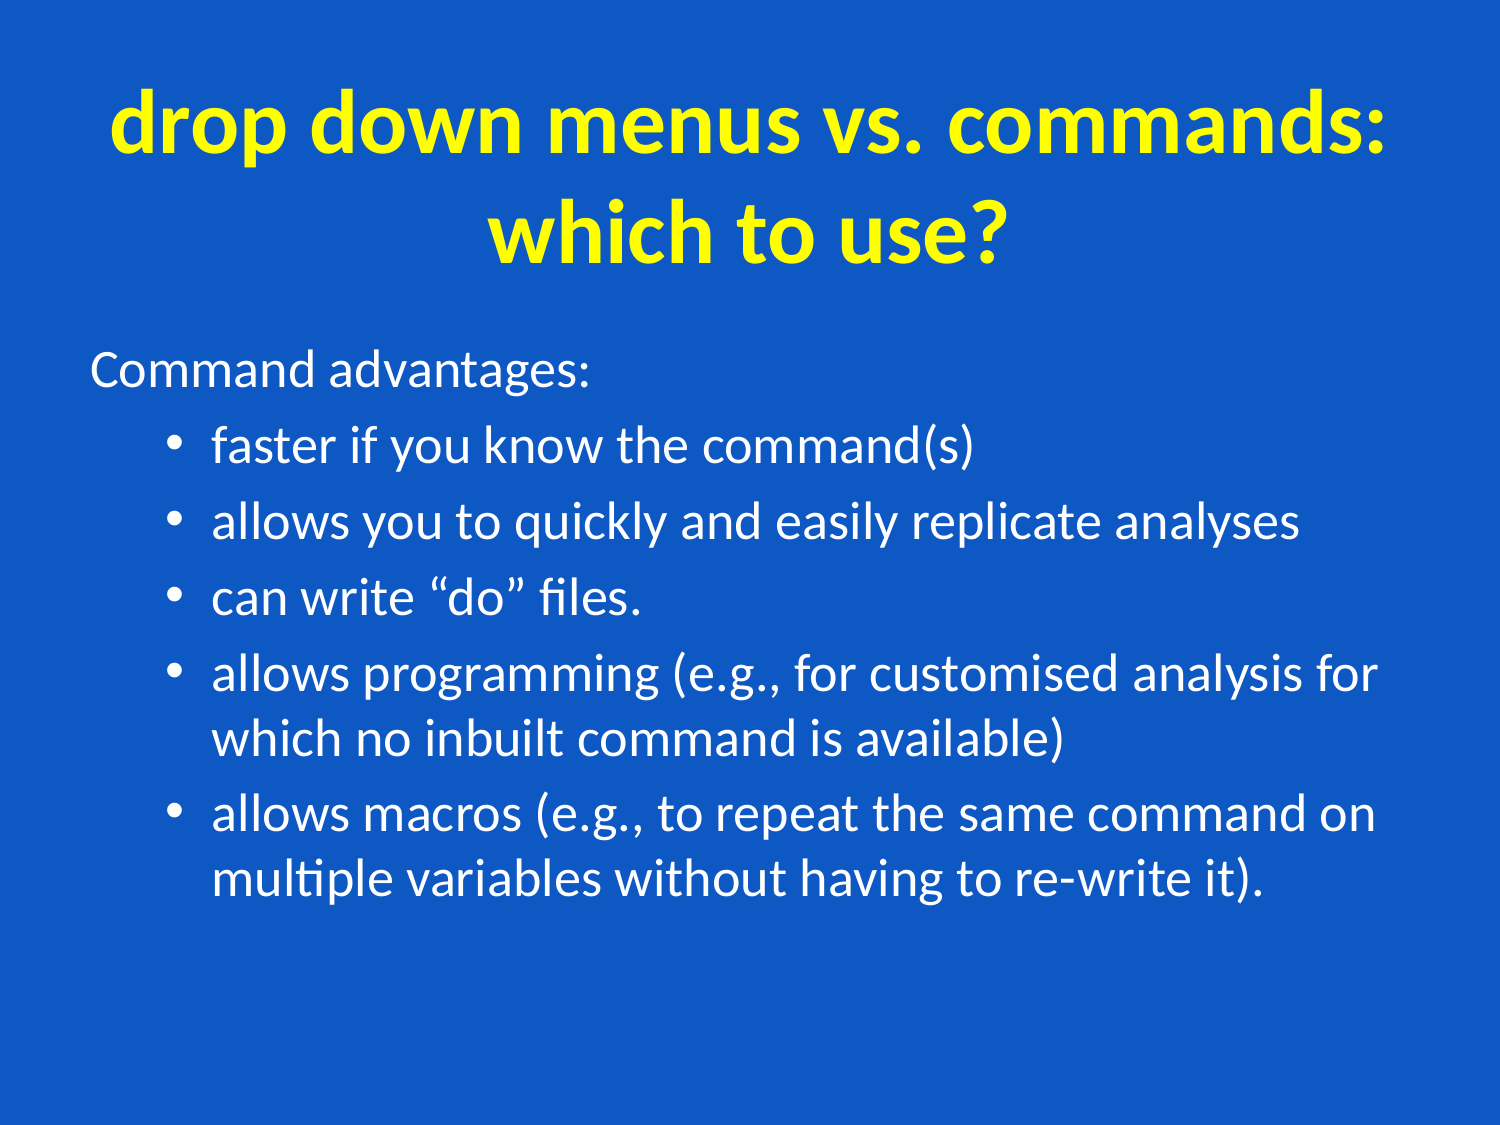

drop down menus vs. commands: which to use?
Command advantages:
faster if you know the command(s)
allows you to quickly and easily replicate analyses
can write “do” files.
allows programming (e.g., for customised analysis for which no inbuilt command is available)
allows macros (e.g., to repeat the same command on multiple variables without having to re-­write it).